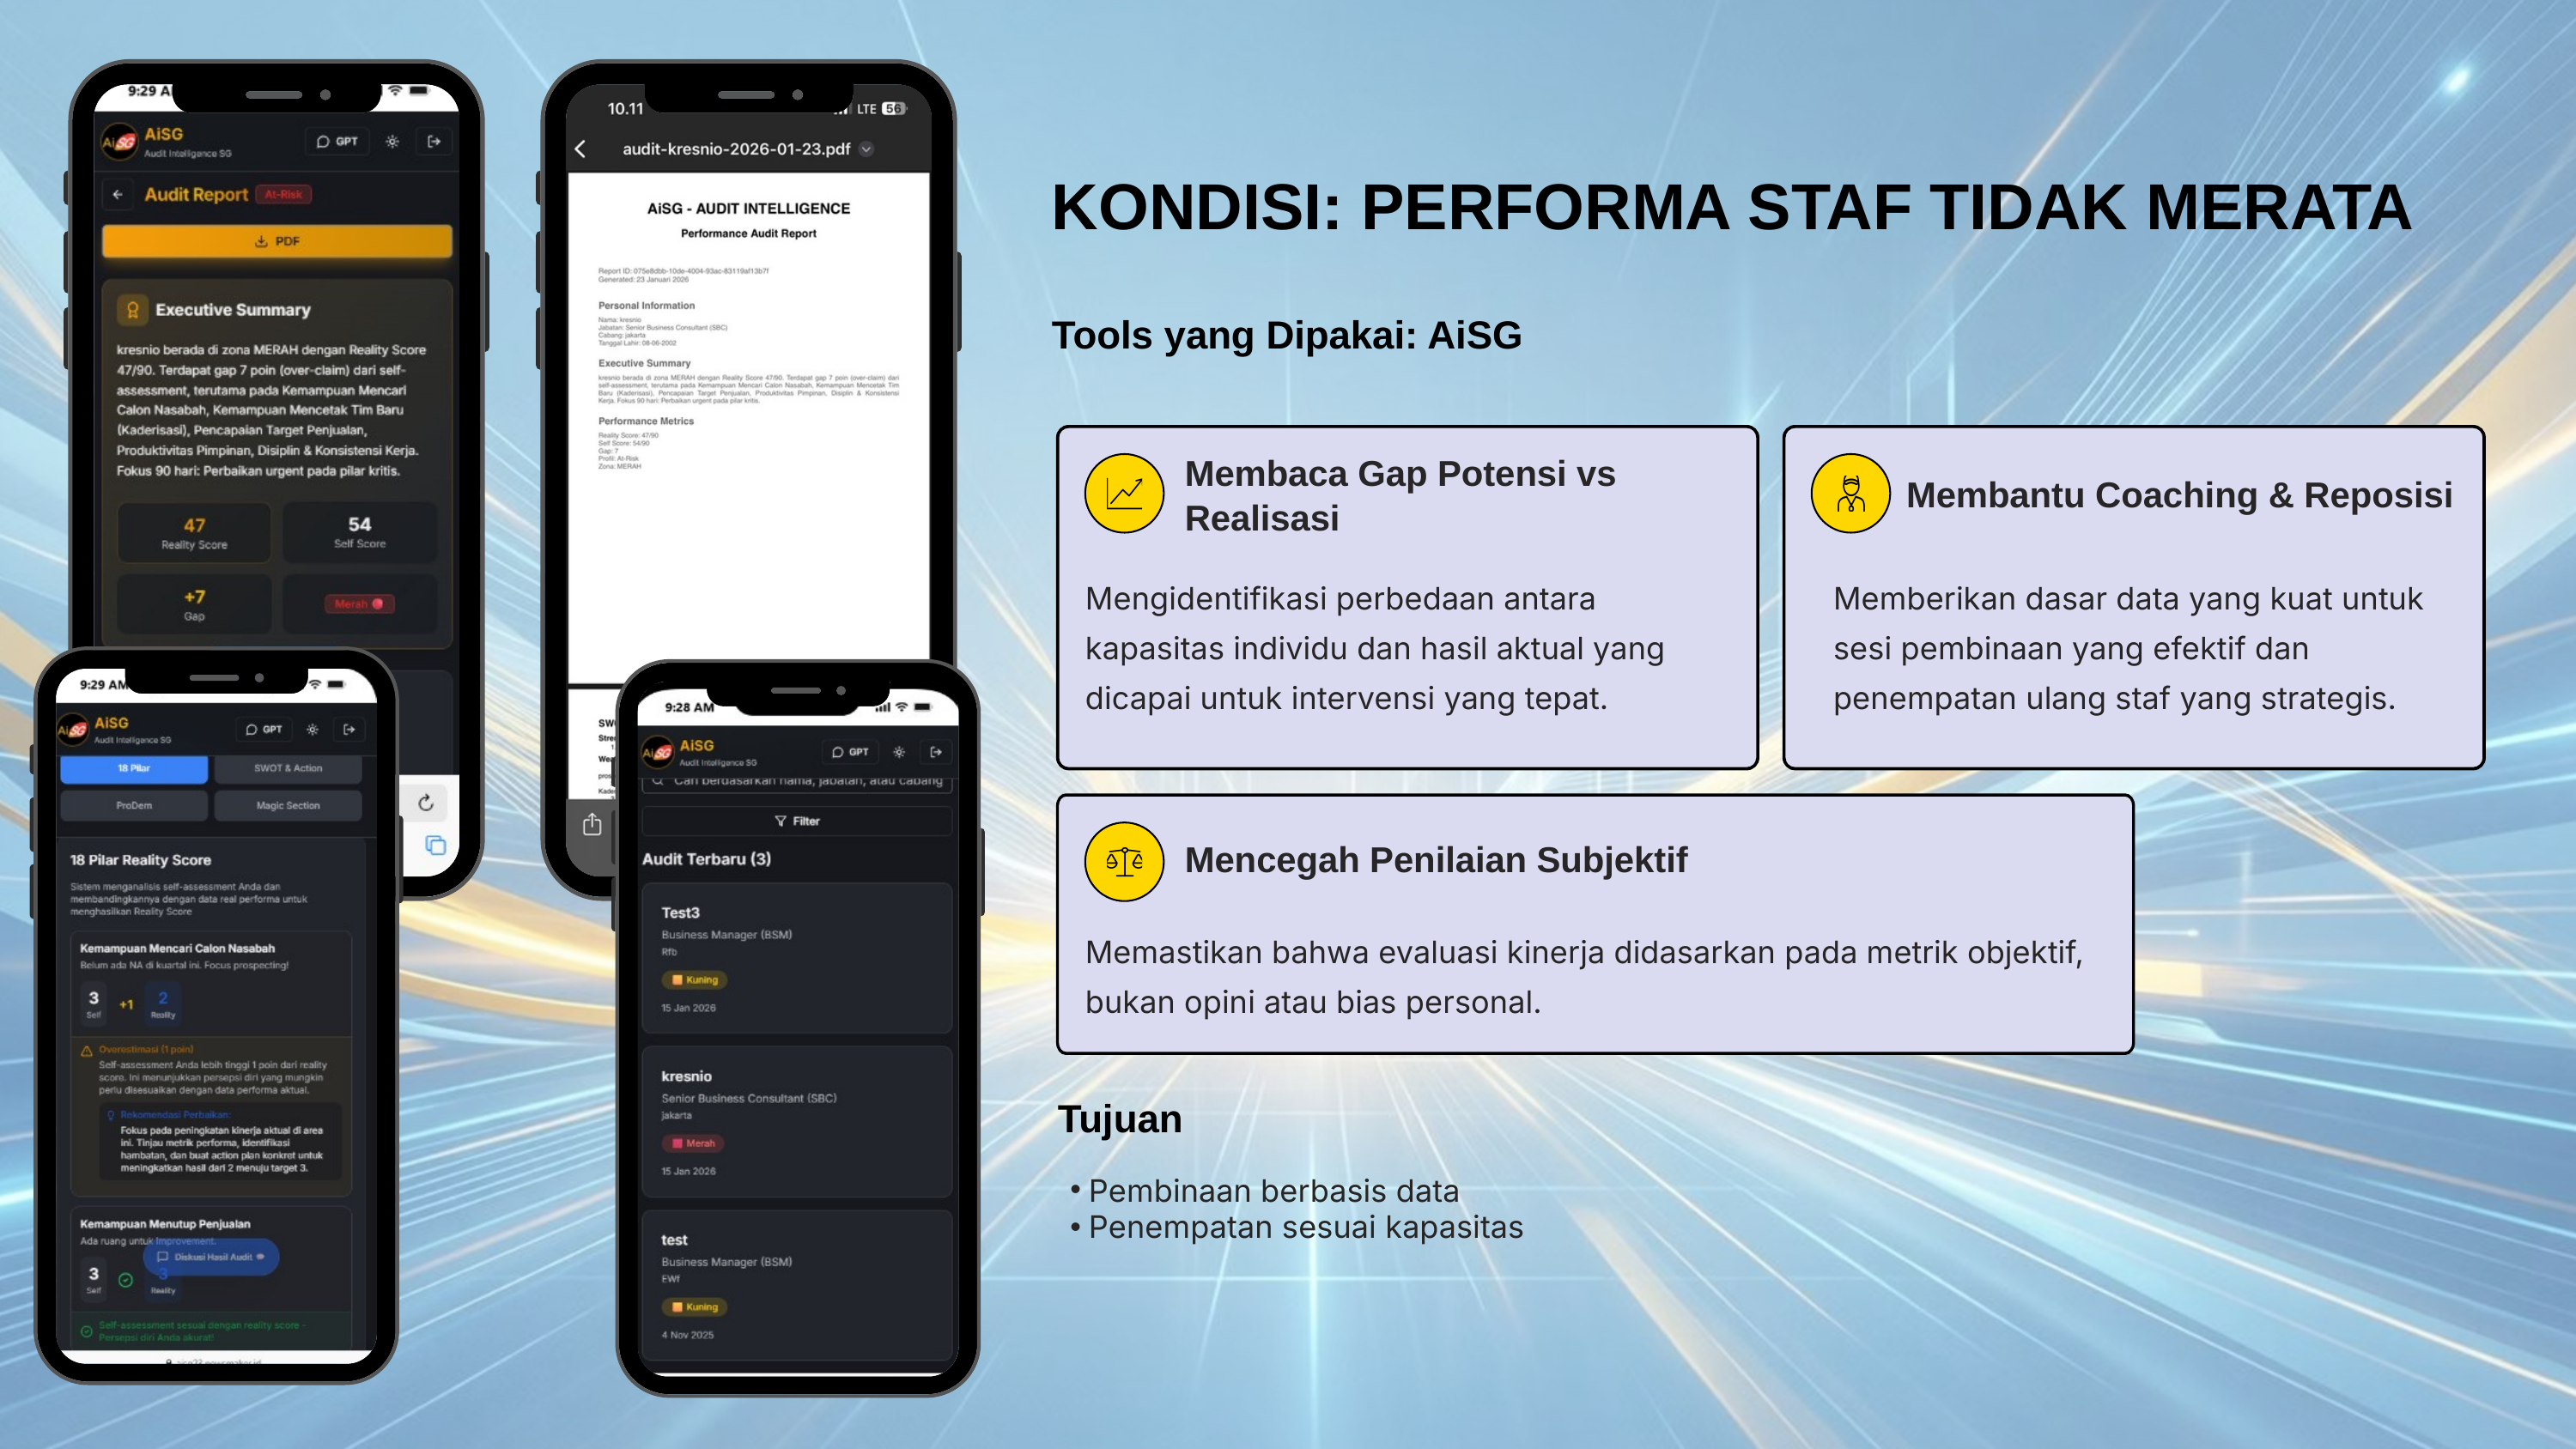

KONDISI: PERFORMA STAF TIDAK MERATA
Tools yang Dipakai: AiSG

Membaca Gap Potensi vs Realisasi

Membantu Coaching & Reposisi

Mengidentifikasi perbedaan antara kapasitas individu dan hasil aktual yang dicapai untuk intervensi yang tepat.
Memberikan dasar data yang kuat untuk sesi pembinaan yang efektif dan penempatan ulang staf yang strategis.

Mencegah Penilaian Subjektif

Memastikan bahwa evaluasi kinerja didasarkan pada metrik objektif, bukan opini atau bias personal.
Tujuan
Pembinaan berbasis data
Penempatan sesuai kapasitas